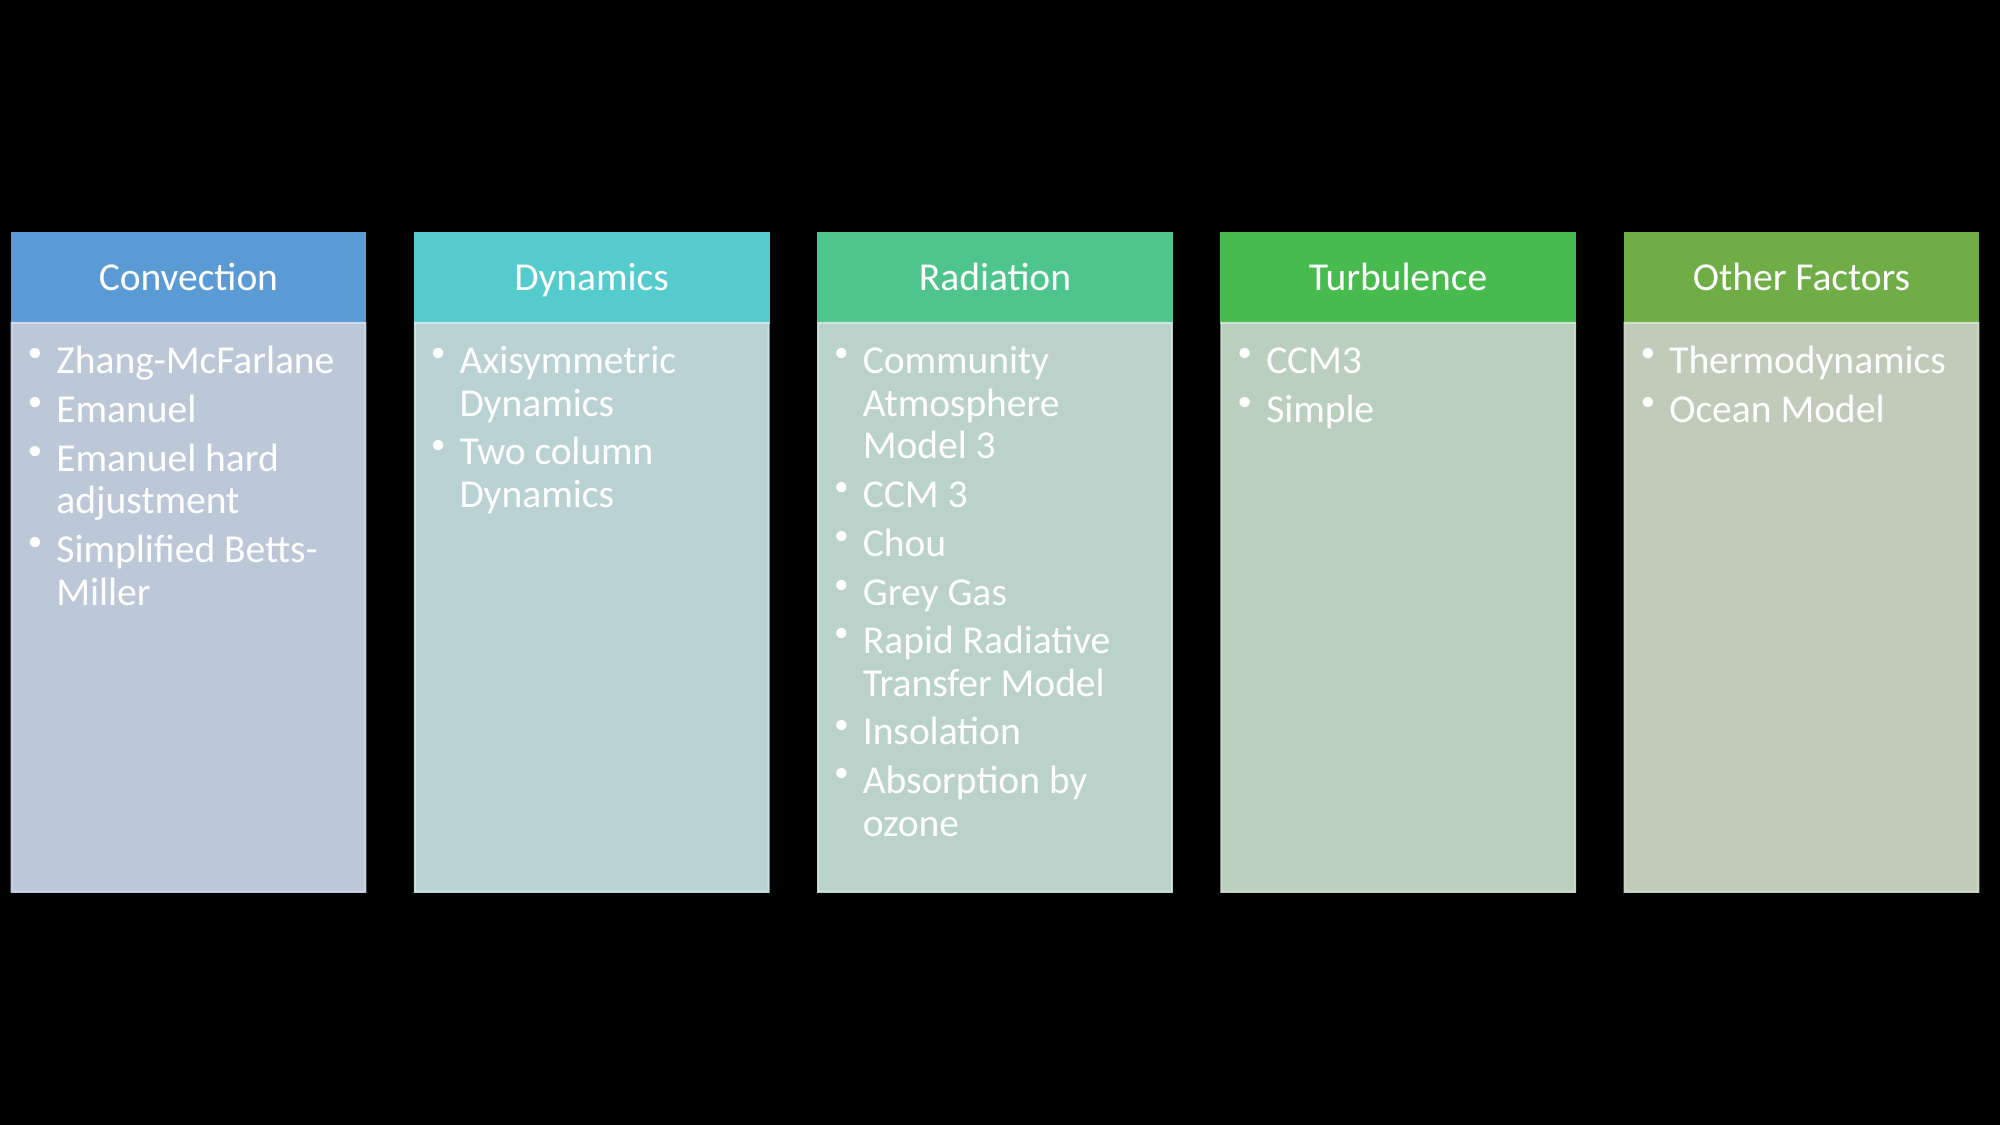

Convection
Zhang-McFarlane
Emanuel
Emanuel hard adjustment
Simplified Betts-Miller
Dynamics
Axisymmetric Dynamics
Two column Dynamics
Radiation
Community Atmosphere Model 3
CCM 3
Chou
Grey Gas
Rapid Radiative Transfer Model
Insolation
Absorption by ozone
Turbulence
CCM3
Simple
Other Factors
Thermodynamics
Ocean Model